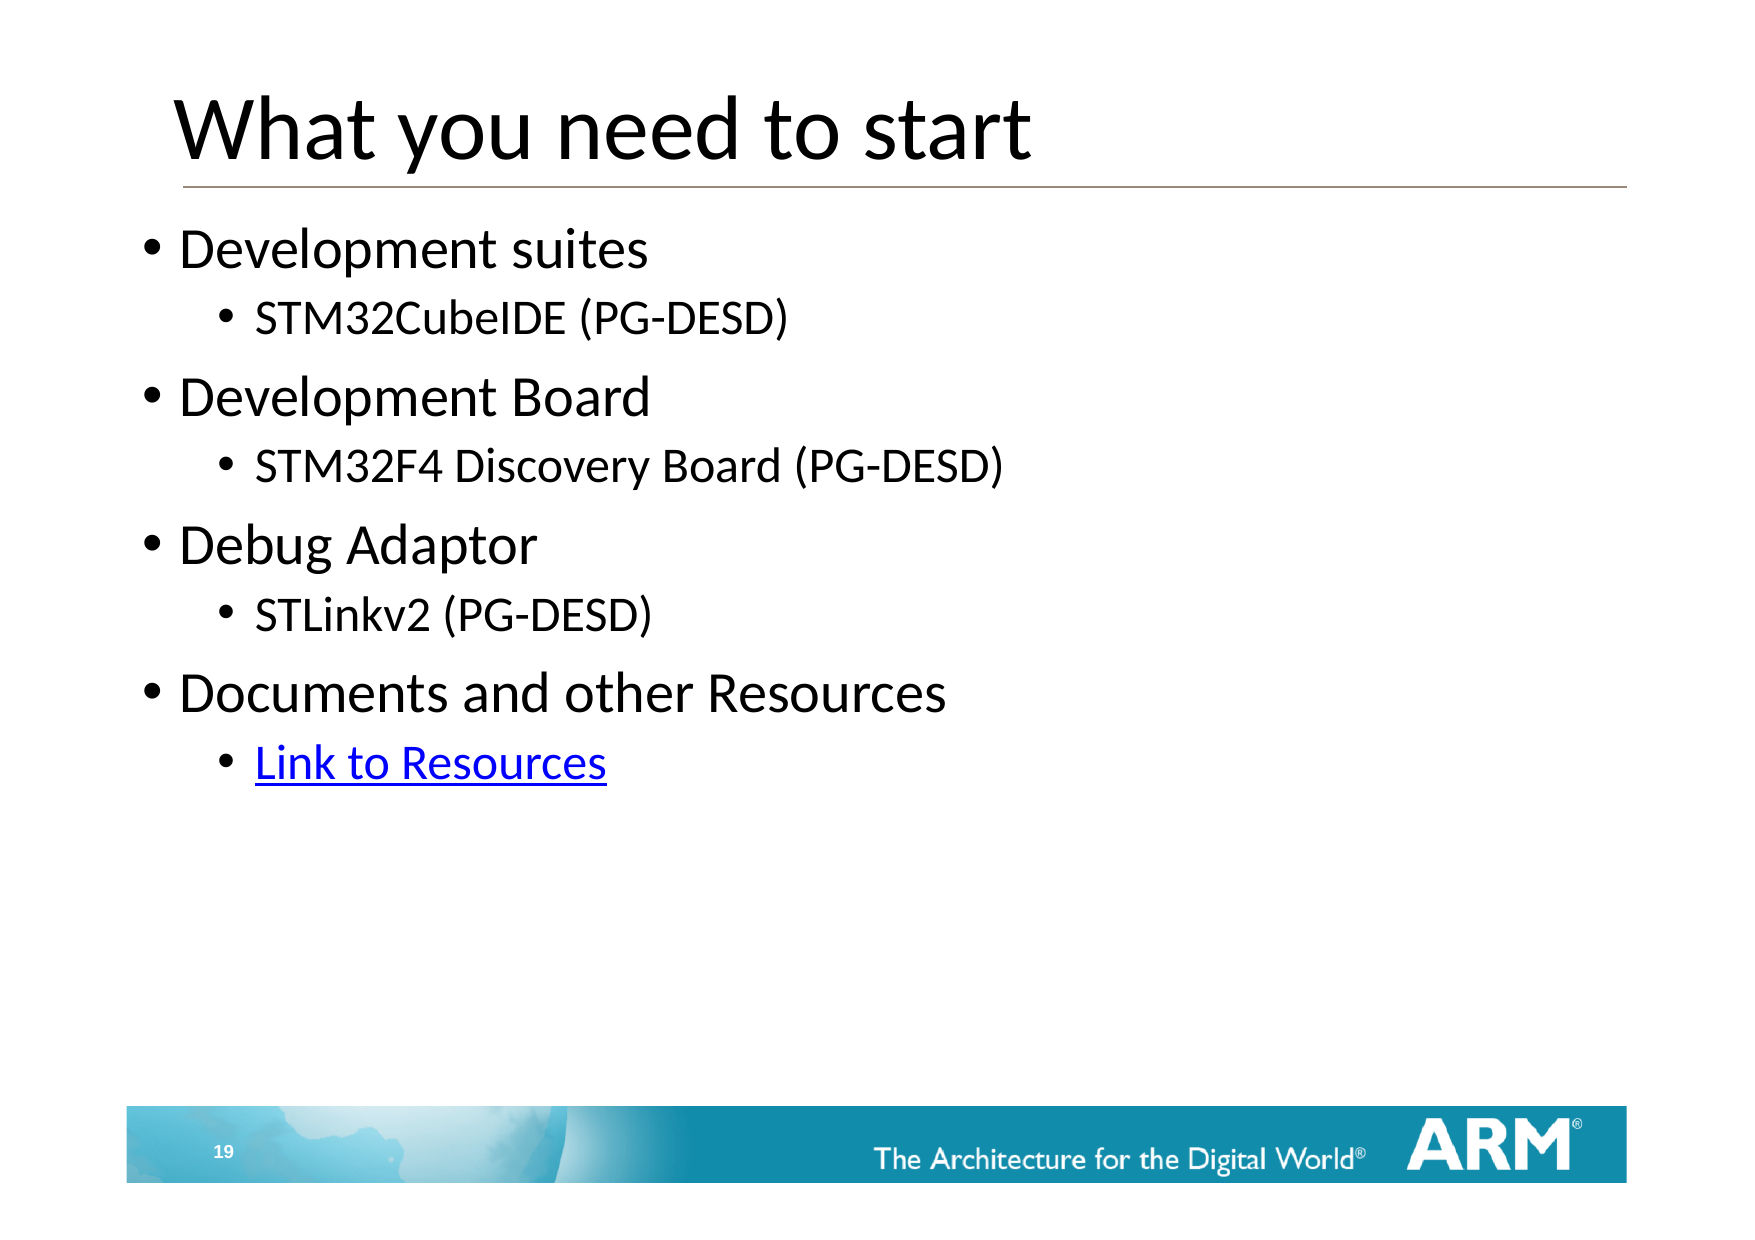

# What you need to start
Development suites
STM32CubeIDE (PG-DESD)
Development Board
STM32F4 Discovery Board (PG-DESD)
Debug Adaptor
STLinkv2 (PG-DESD)
Documents and other Resources
Link to Resources

19